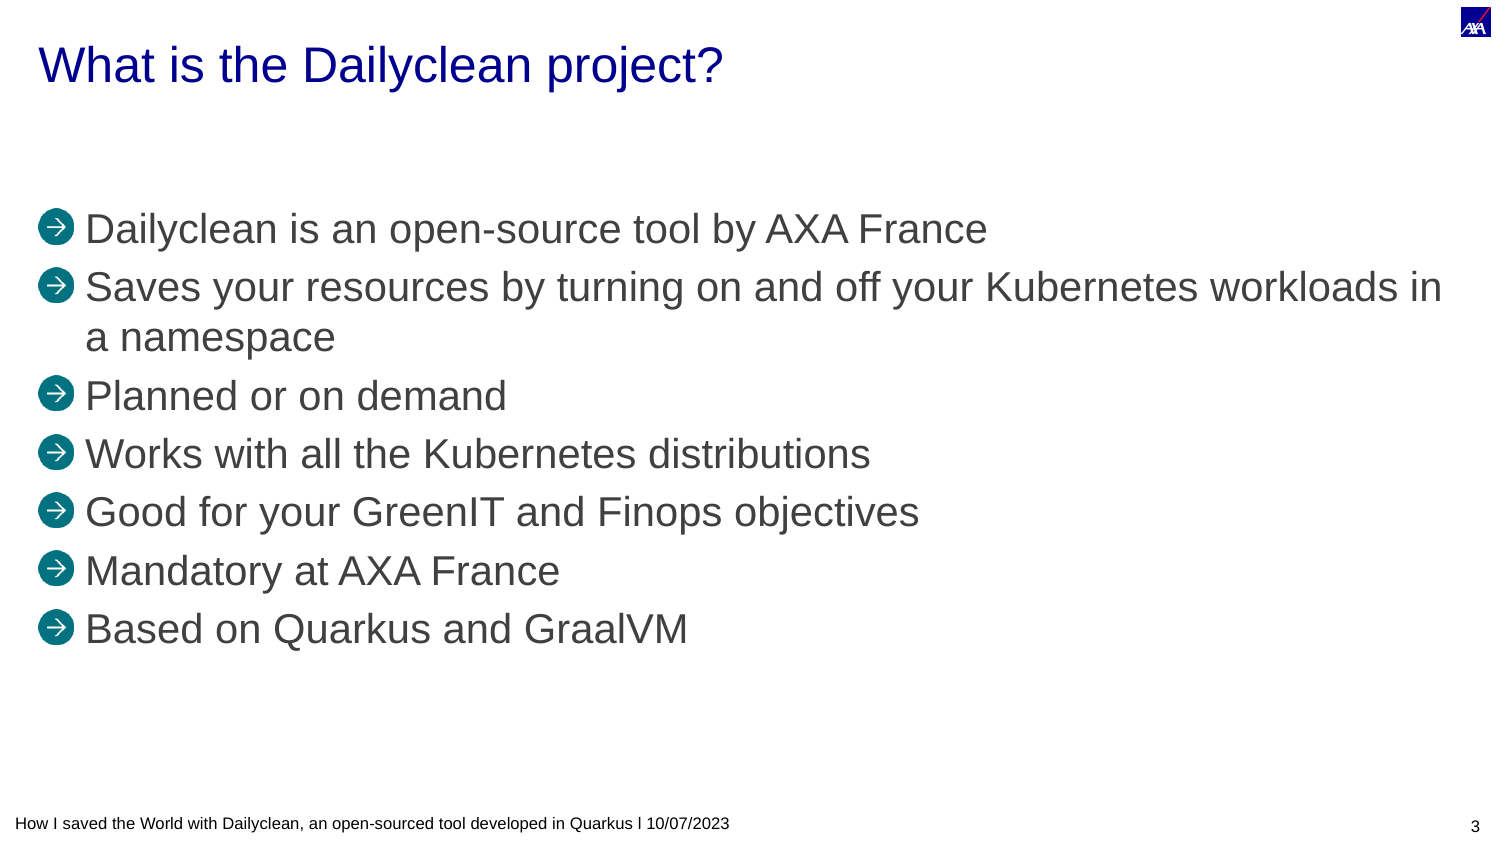

# What is the Dailyclean project?
Dailyclean is an open-source tool by AXA France
Saves your resources by turning on and off your Kubernetes workloads in a namespace
Planned or on demand
Works with all the Kubernetes distributions
Good for your GreenIT and Finops objectives
Mandatory at AXA France
Based on Quarkus and GraalVM
How I saved the World with Dailyclean, an open-sourced tool developed in Quarkus l 10/07/2023